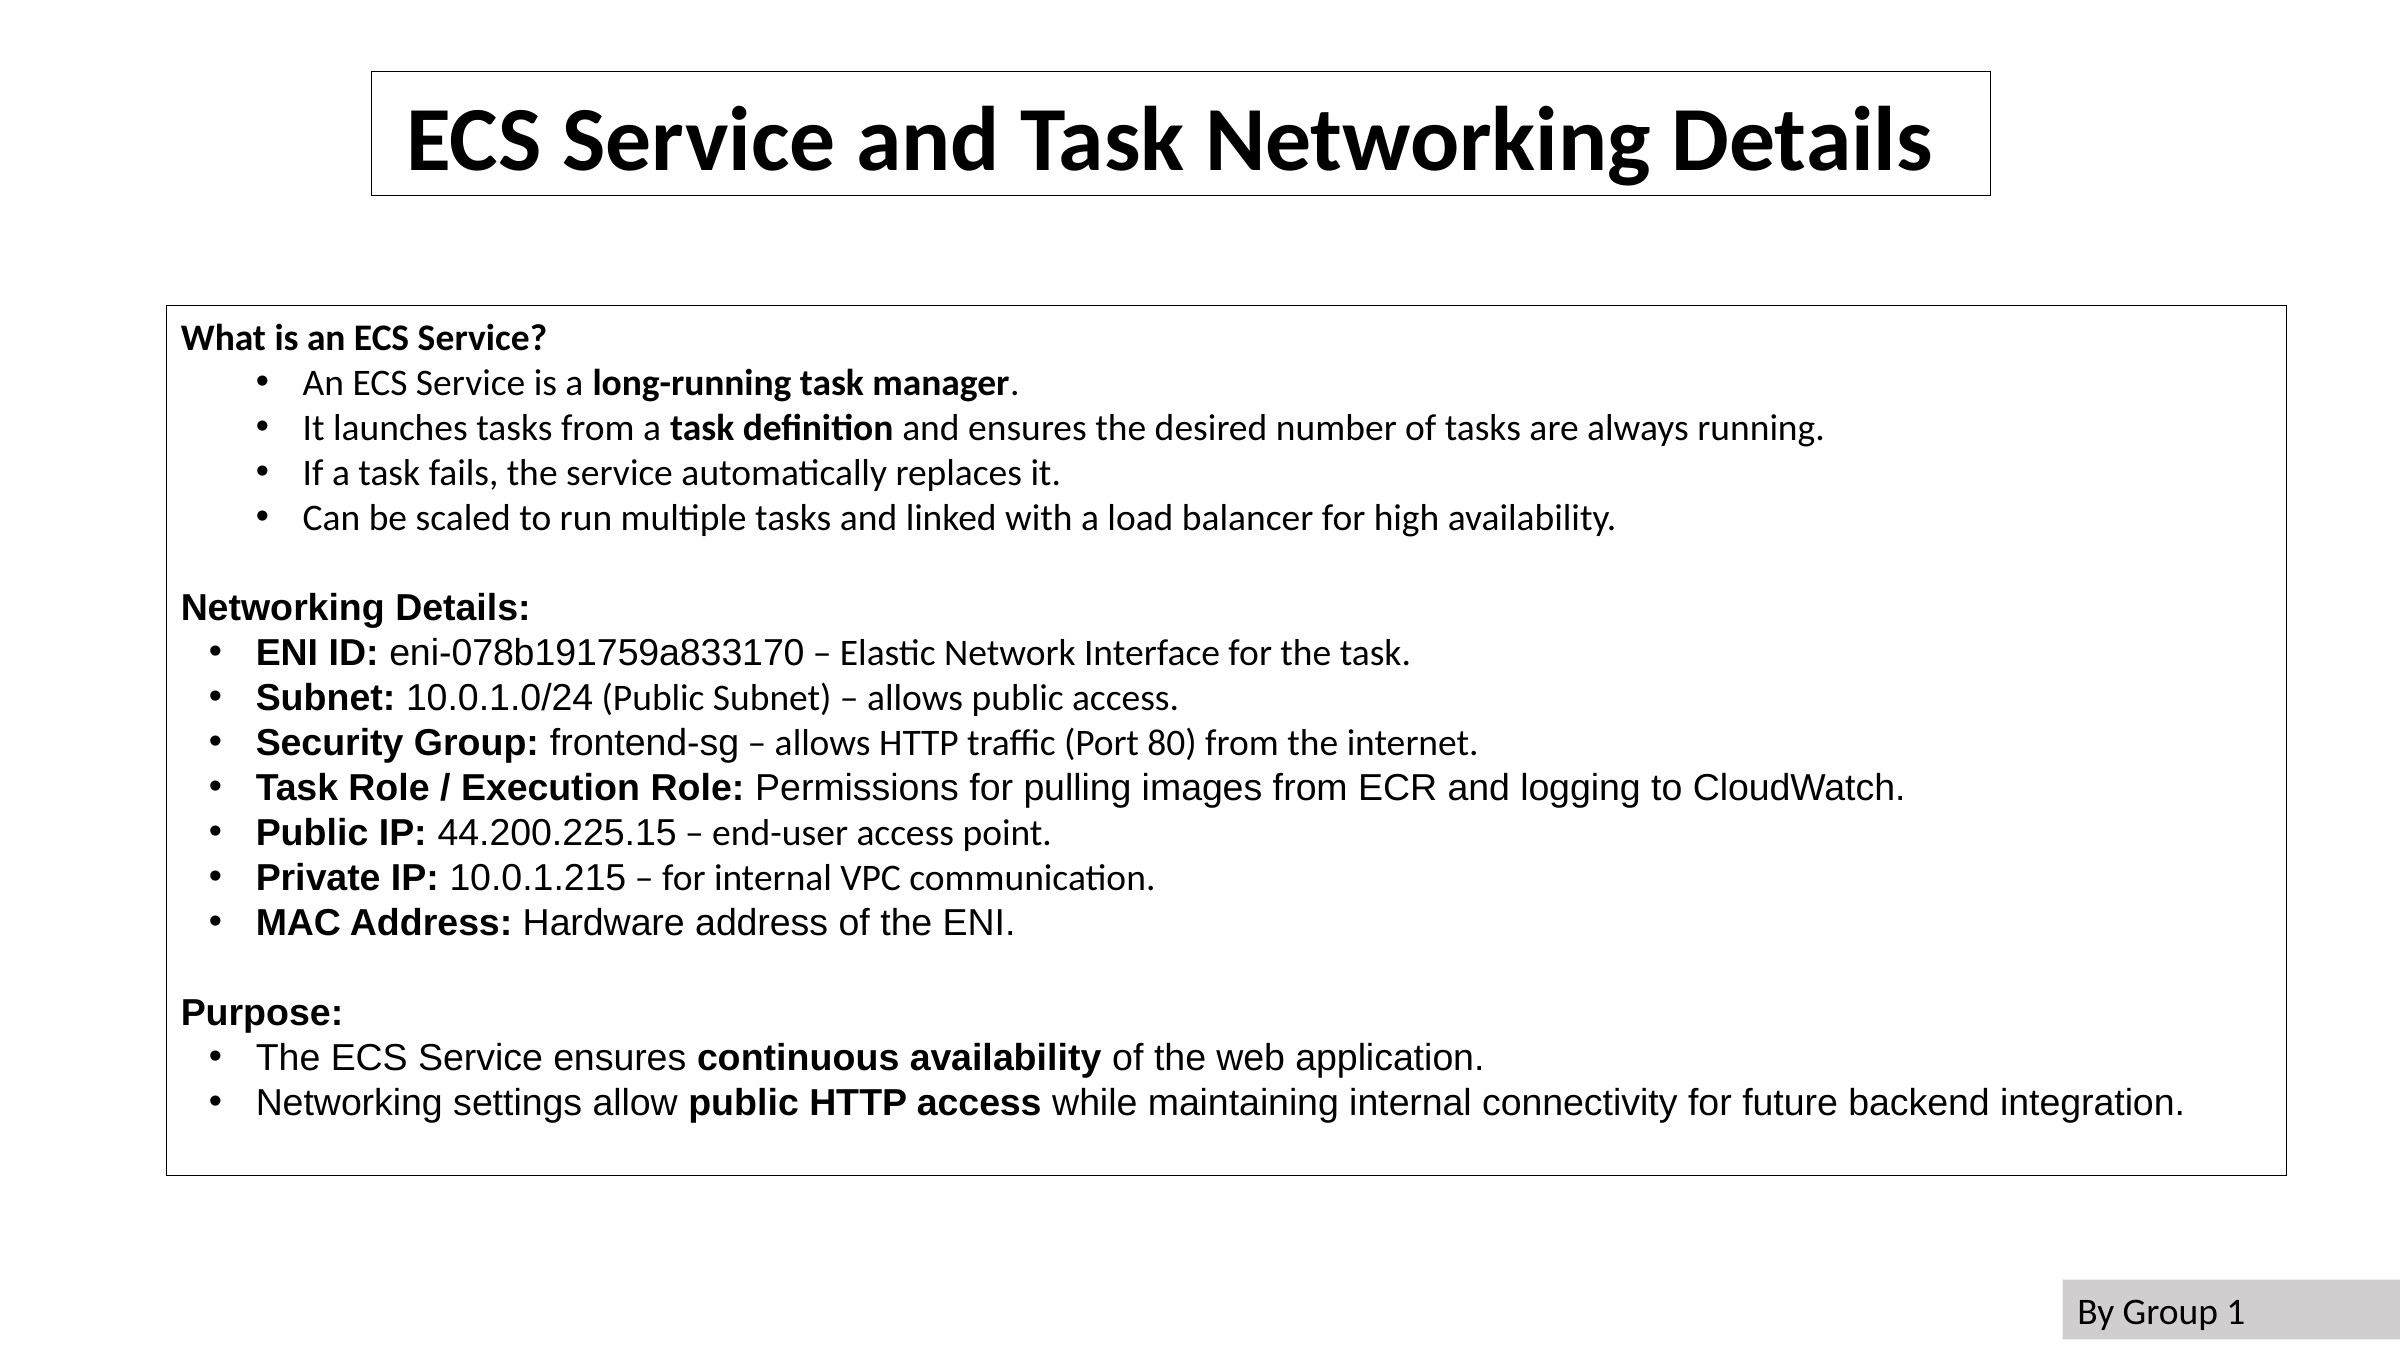

ECS Service and Task Networking Details
What is an ECS Service?
An ECS Service is a long-running task manager.
It launches tasks from a task definition and ensures the desired number of tasks are always running.
If a task fails, the service automatically replaces it.
Can be scaled to run multiple tasks and linked with a load balancer for high availability.

Networking Details:
ENI ID: eni-078b191759a833170 – Elastic Network Interface for the task.
Subnet: 10.0.1.0/24 (Public Subnet) – allows public access.
Security Group: frontend-sg – allows HTTP traffic (Port 80) from the internet.
Task Role / Execution Role: Permissions for pulling images from ECR and logging to CloudWatch.
Public IP: 44.200.225.15 – end-user access point.
Private IP: 10.0.1.215 – for internal VPC communication.
MAC Address: Hardware address of the ENI.

Purpose:
The ECS Service ensures continuous availability of the web application.
Networking settings allow public HTTP access while maintaining internal connectivity for future backend integration.

By Group 1